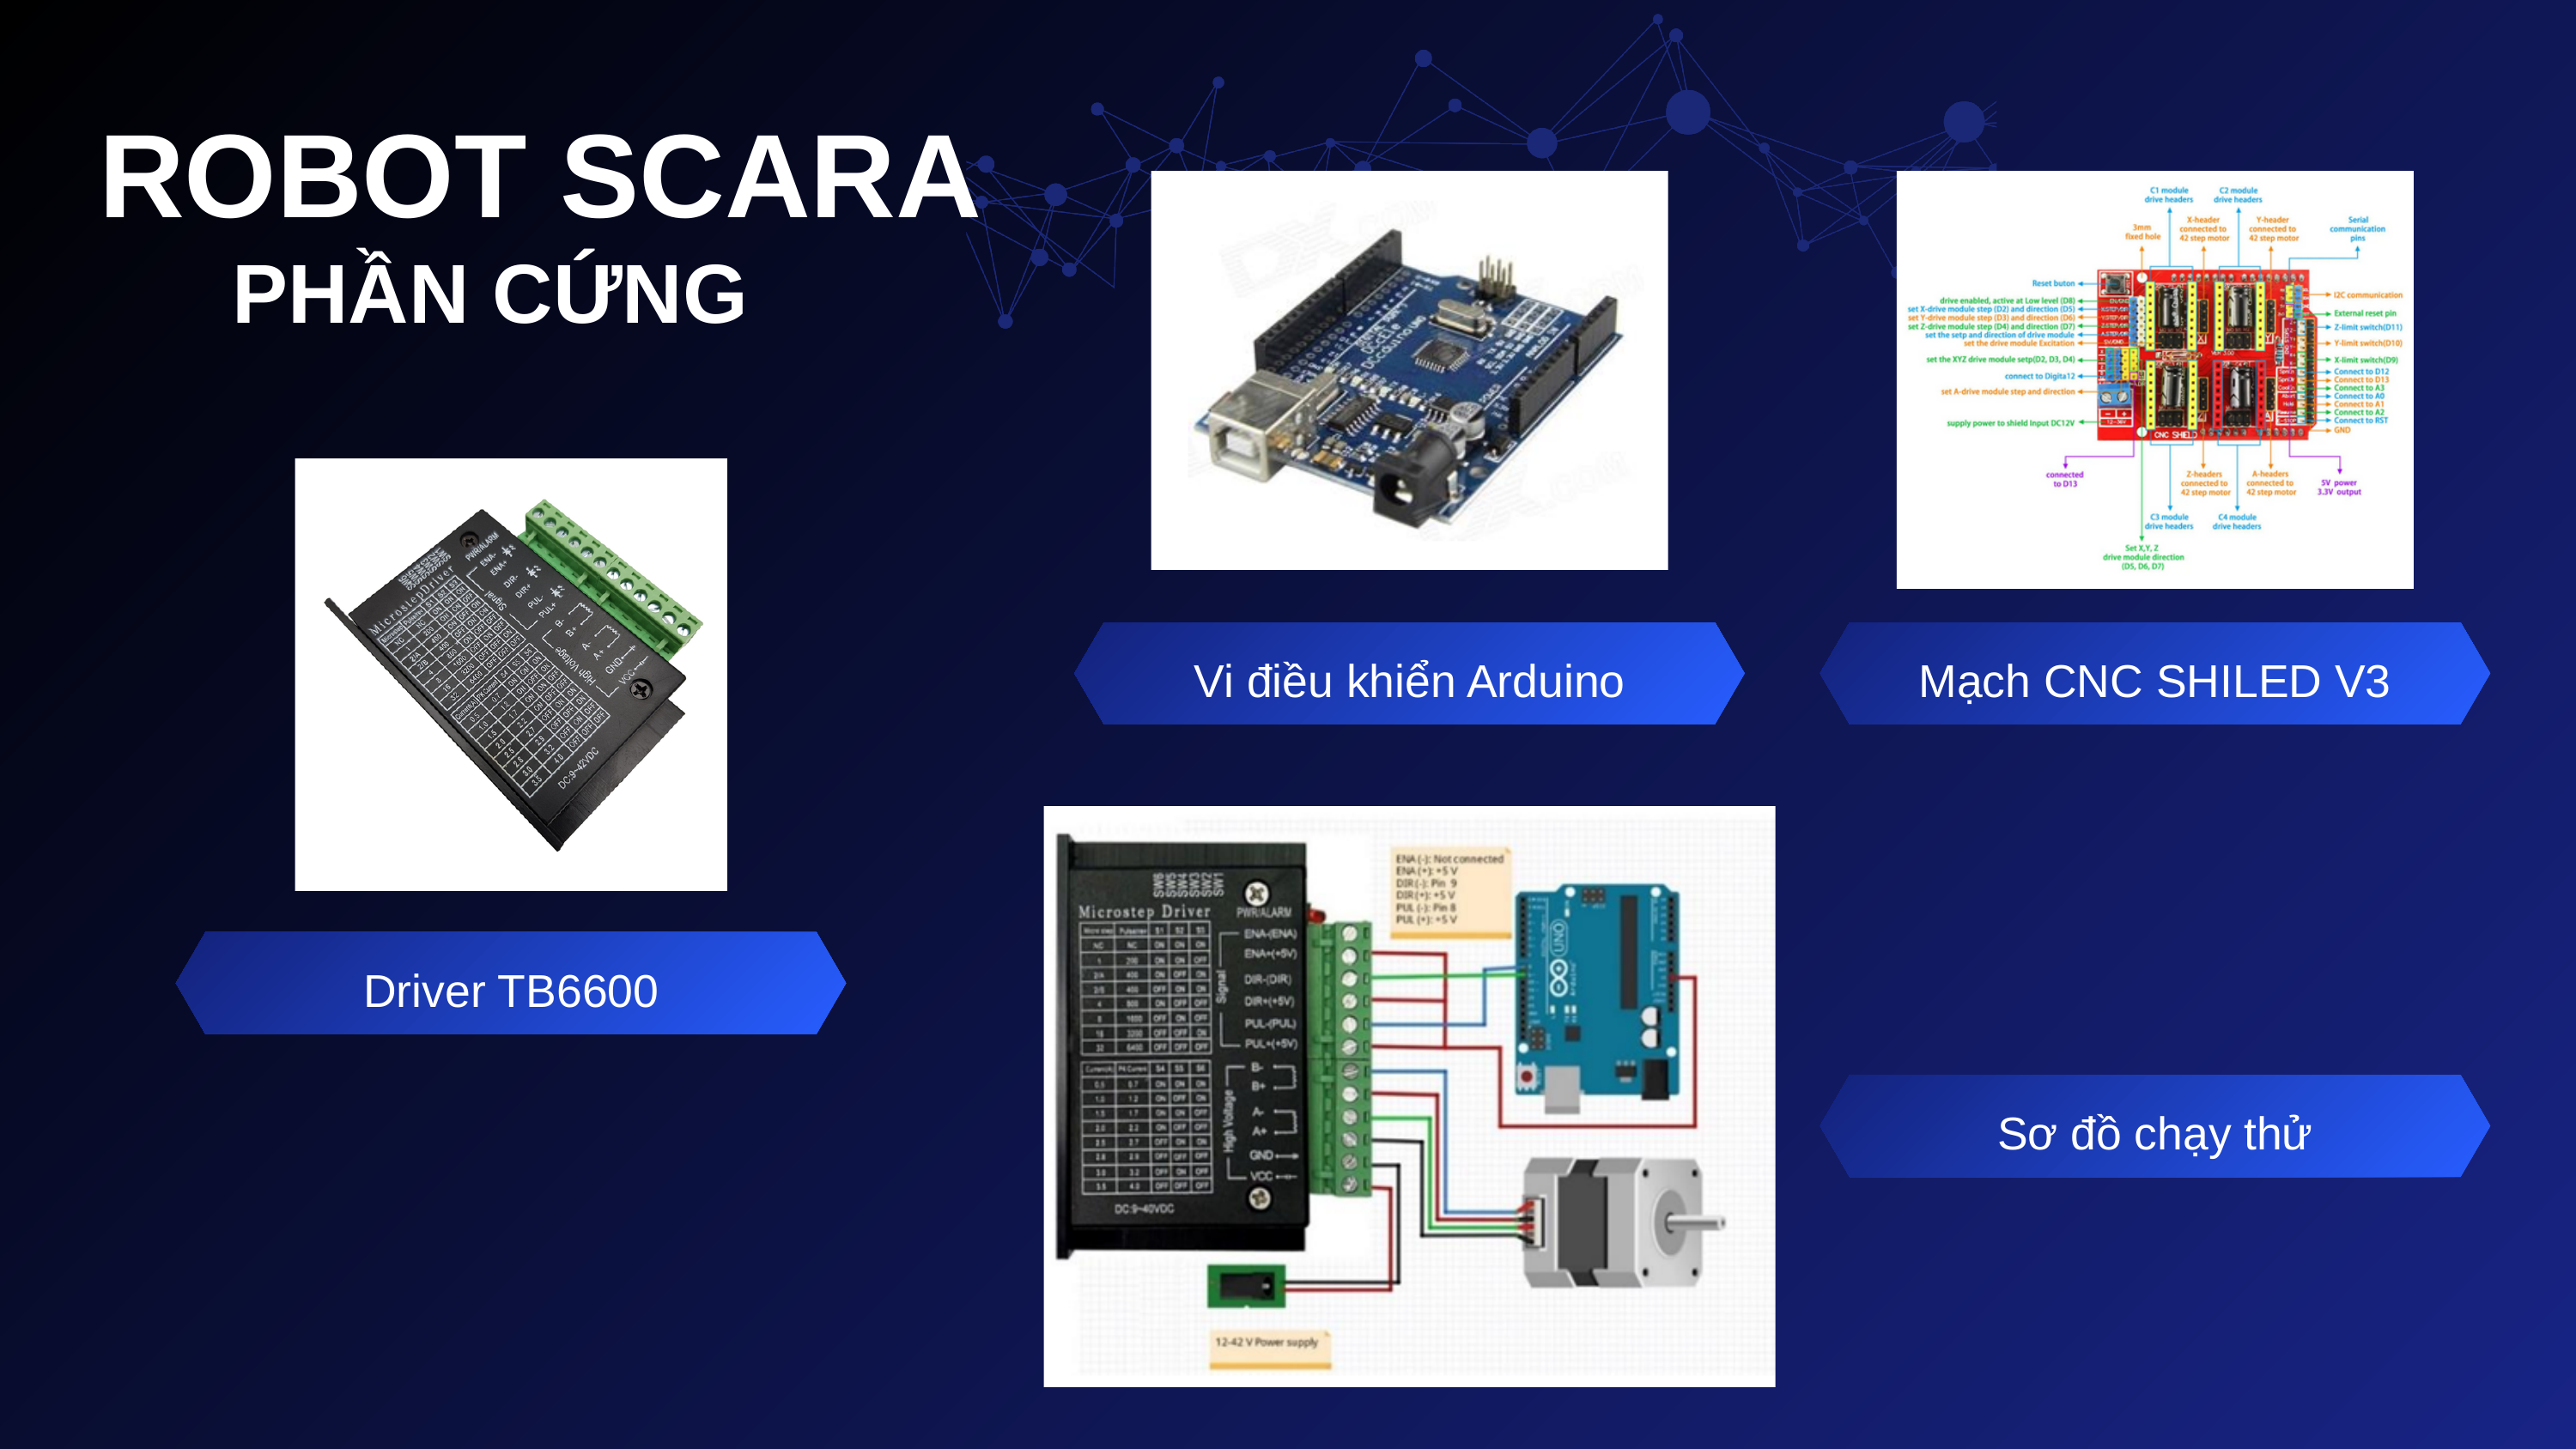

ROBOT SCARA

PHẦN CỨNG

Vi điều khiển Arduino

Mạch CNC SHILED V3

Driver TB6600

Sơ đồ chạy thử